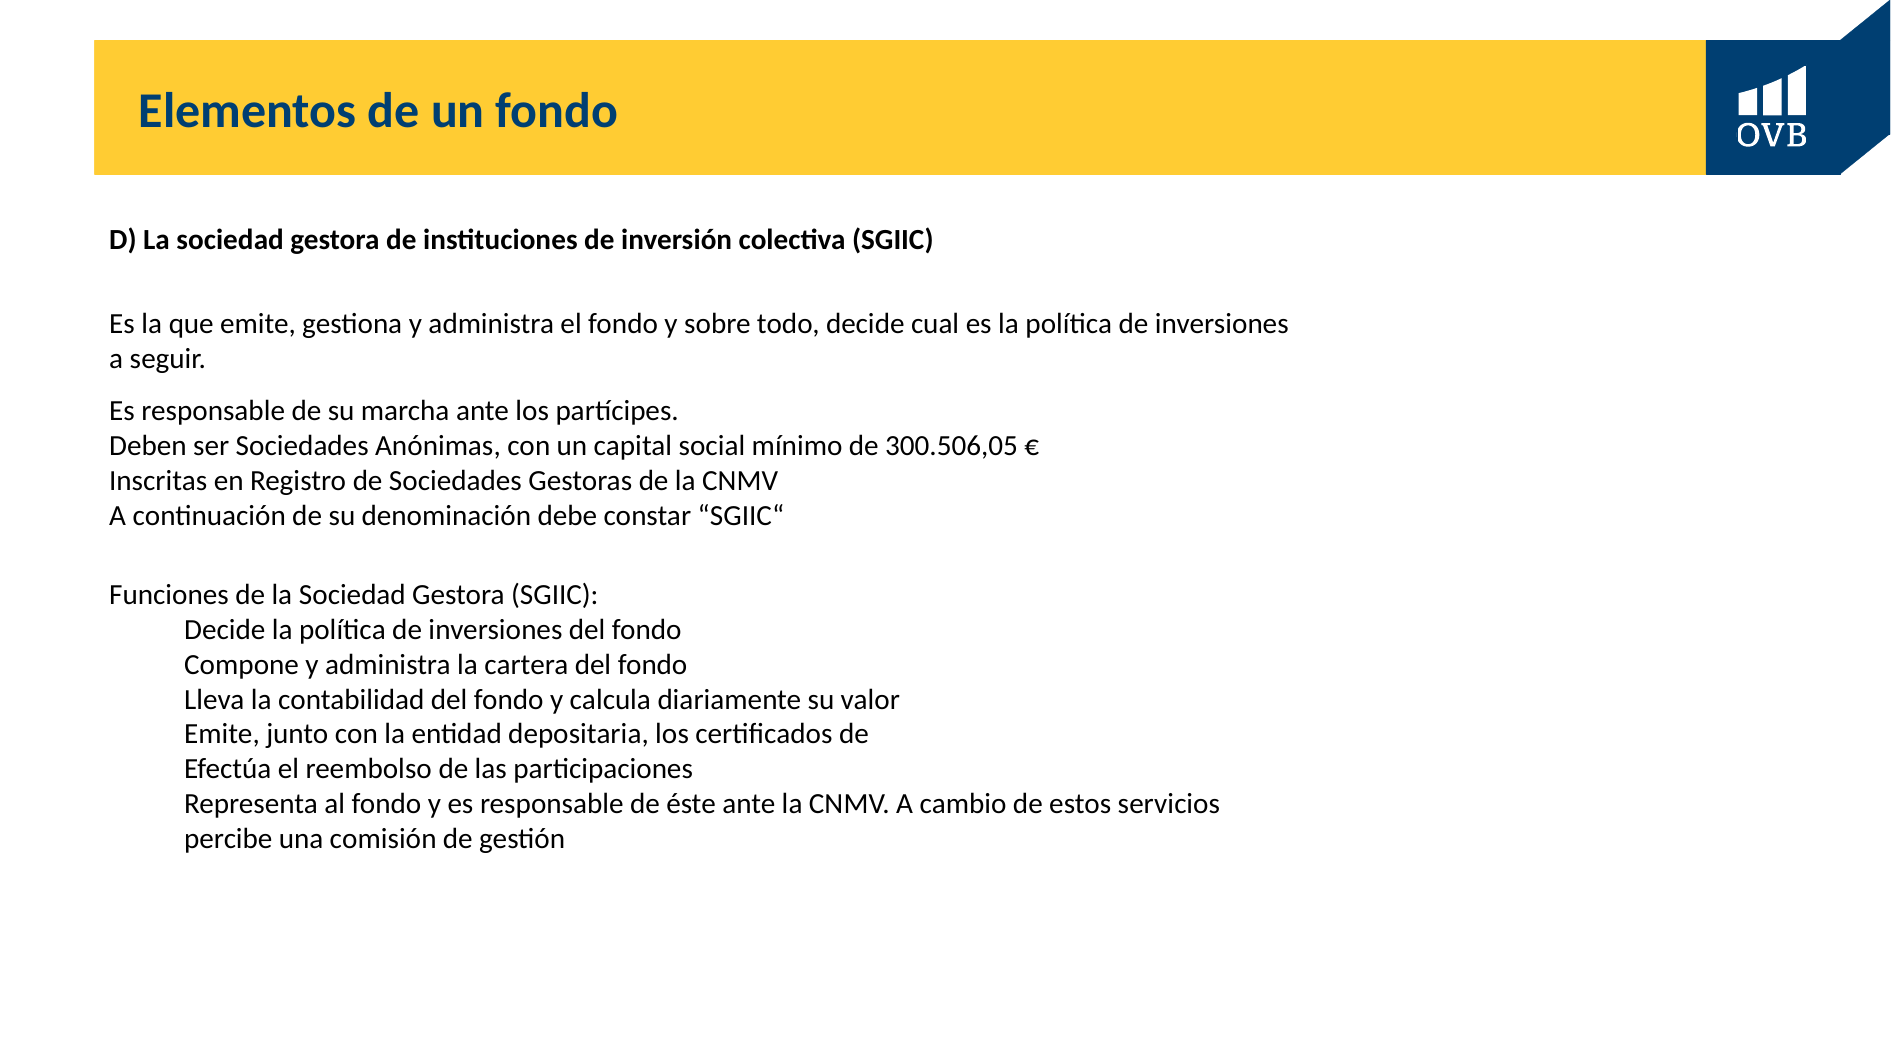

# Elementos de un fondo
D) La sociedad gestora de instituciones de inversión colectiva (SGIIC)

Es la que emite, gestiona y administra el fondo y sobre todo, decide cual es la política de inversiones a seguir.
Es responsable de su marcha ante los partícipes.
Deben ser Sociedades Anónimas, con un capital social mínimo de 300.506,05 €
Inscritas en Registro de Sociedades Gestoras de la CNMV
A continuación de su denominación debe constar “SGIIC“
Funciones de la Sociedad Gestora (SGIIC):
Decide la política de inversiones del fondo
Compone y administra la cartera del fondo
Lleva la contabilidad del fondo y calcula diariamente su valor
Emite, junto con la entidad depositaria, los certificados de
Efectúa el reembolso de las participaciones
Representa al fondo y es responsable de éste ante la CNMV. A cambio de estos servicios percibe una comisión de gestión